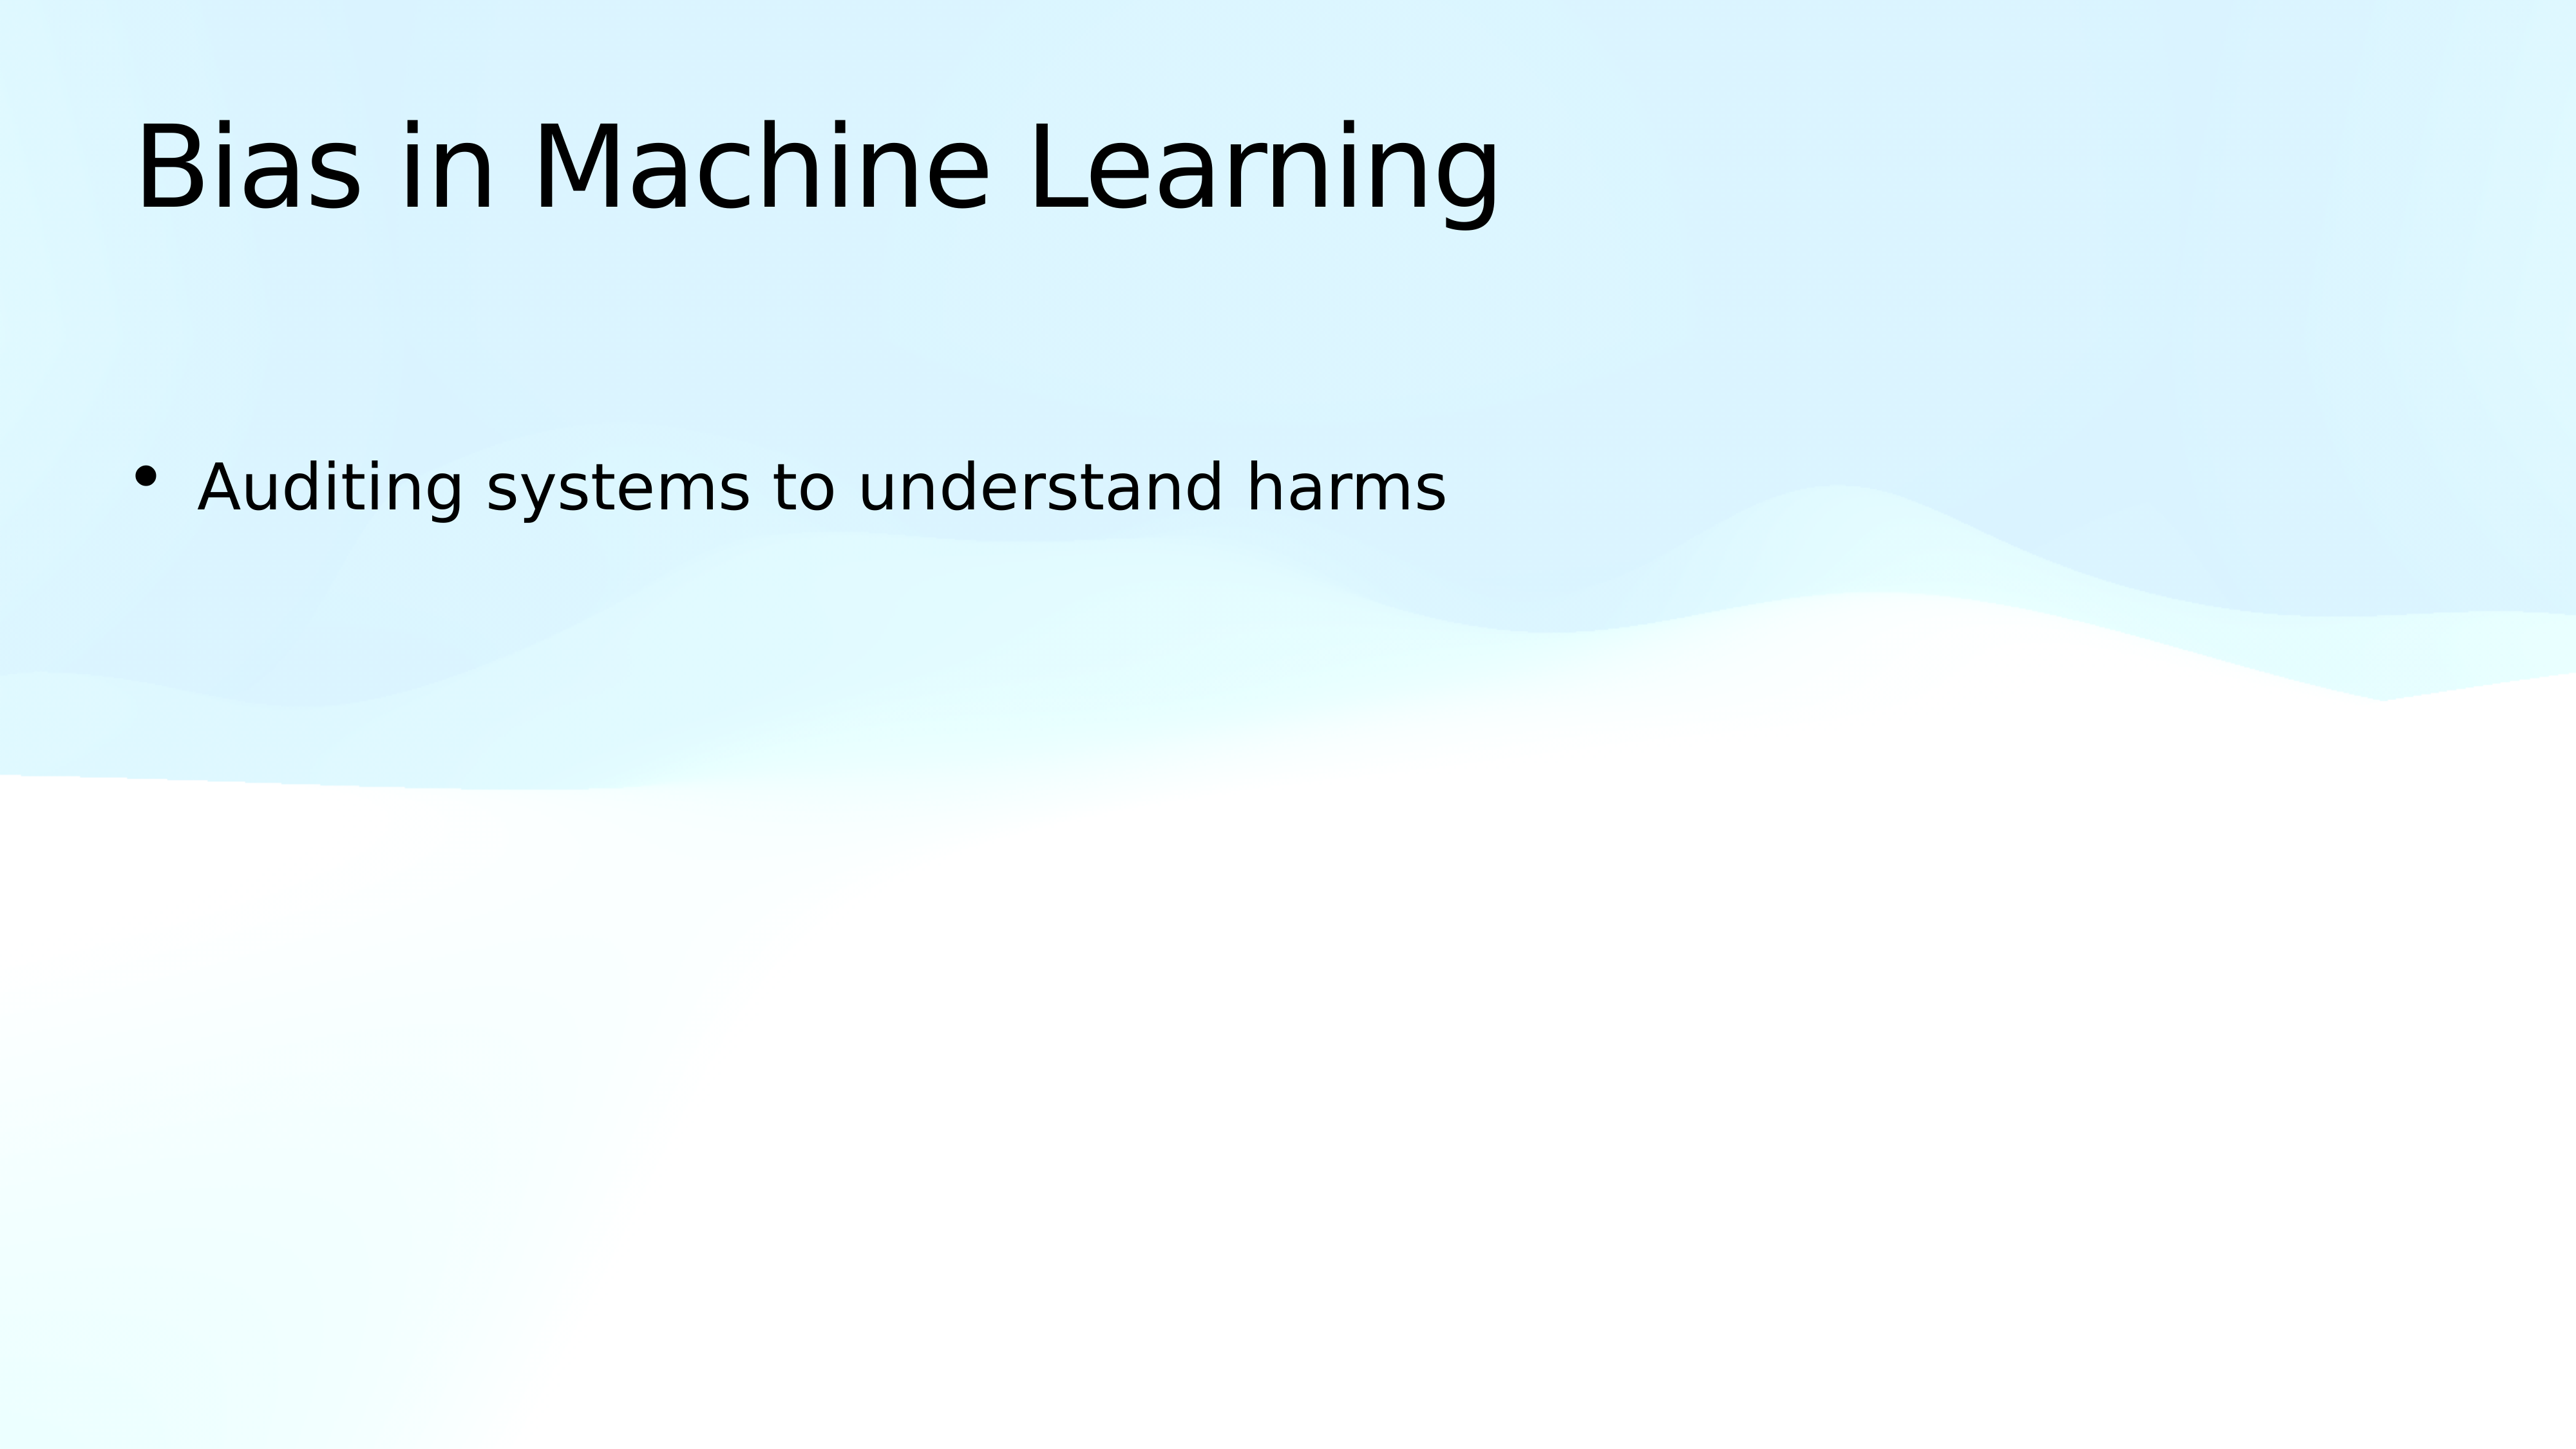

# Bias in Machine Learning

Auditing systems to understand harms